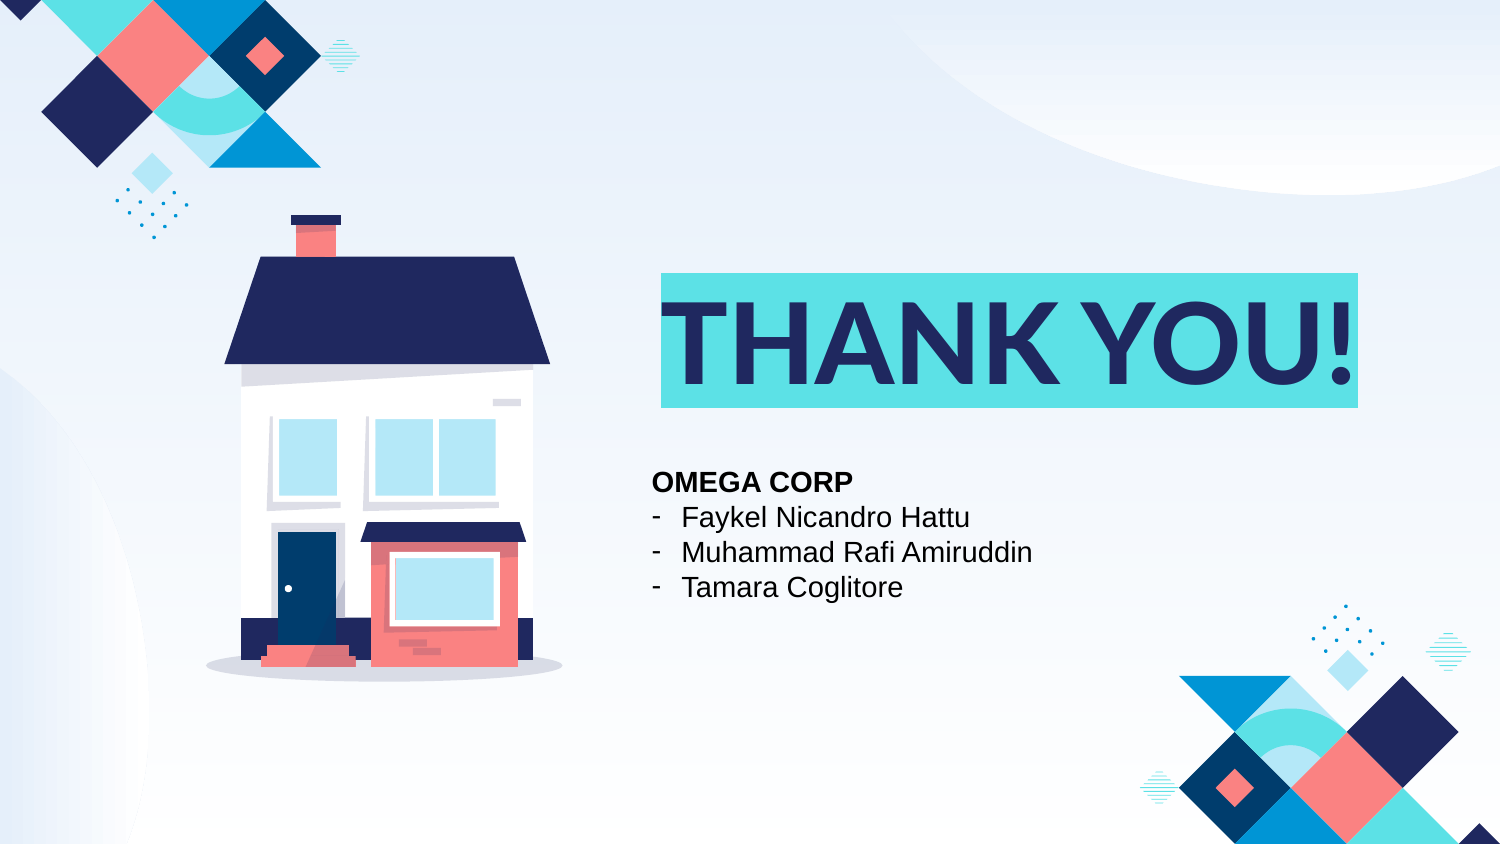

# THANK YOU!
OMEGA CORP
Faykel Nicandro Hattu
Muhammad Rafi Amiruddin
Tamara Coglitore